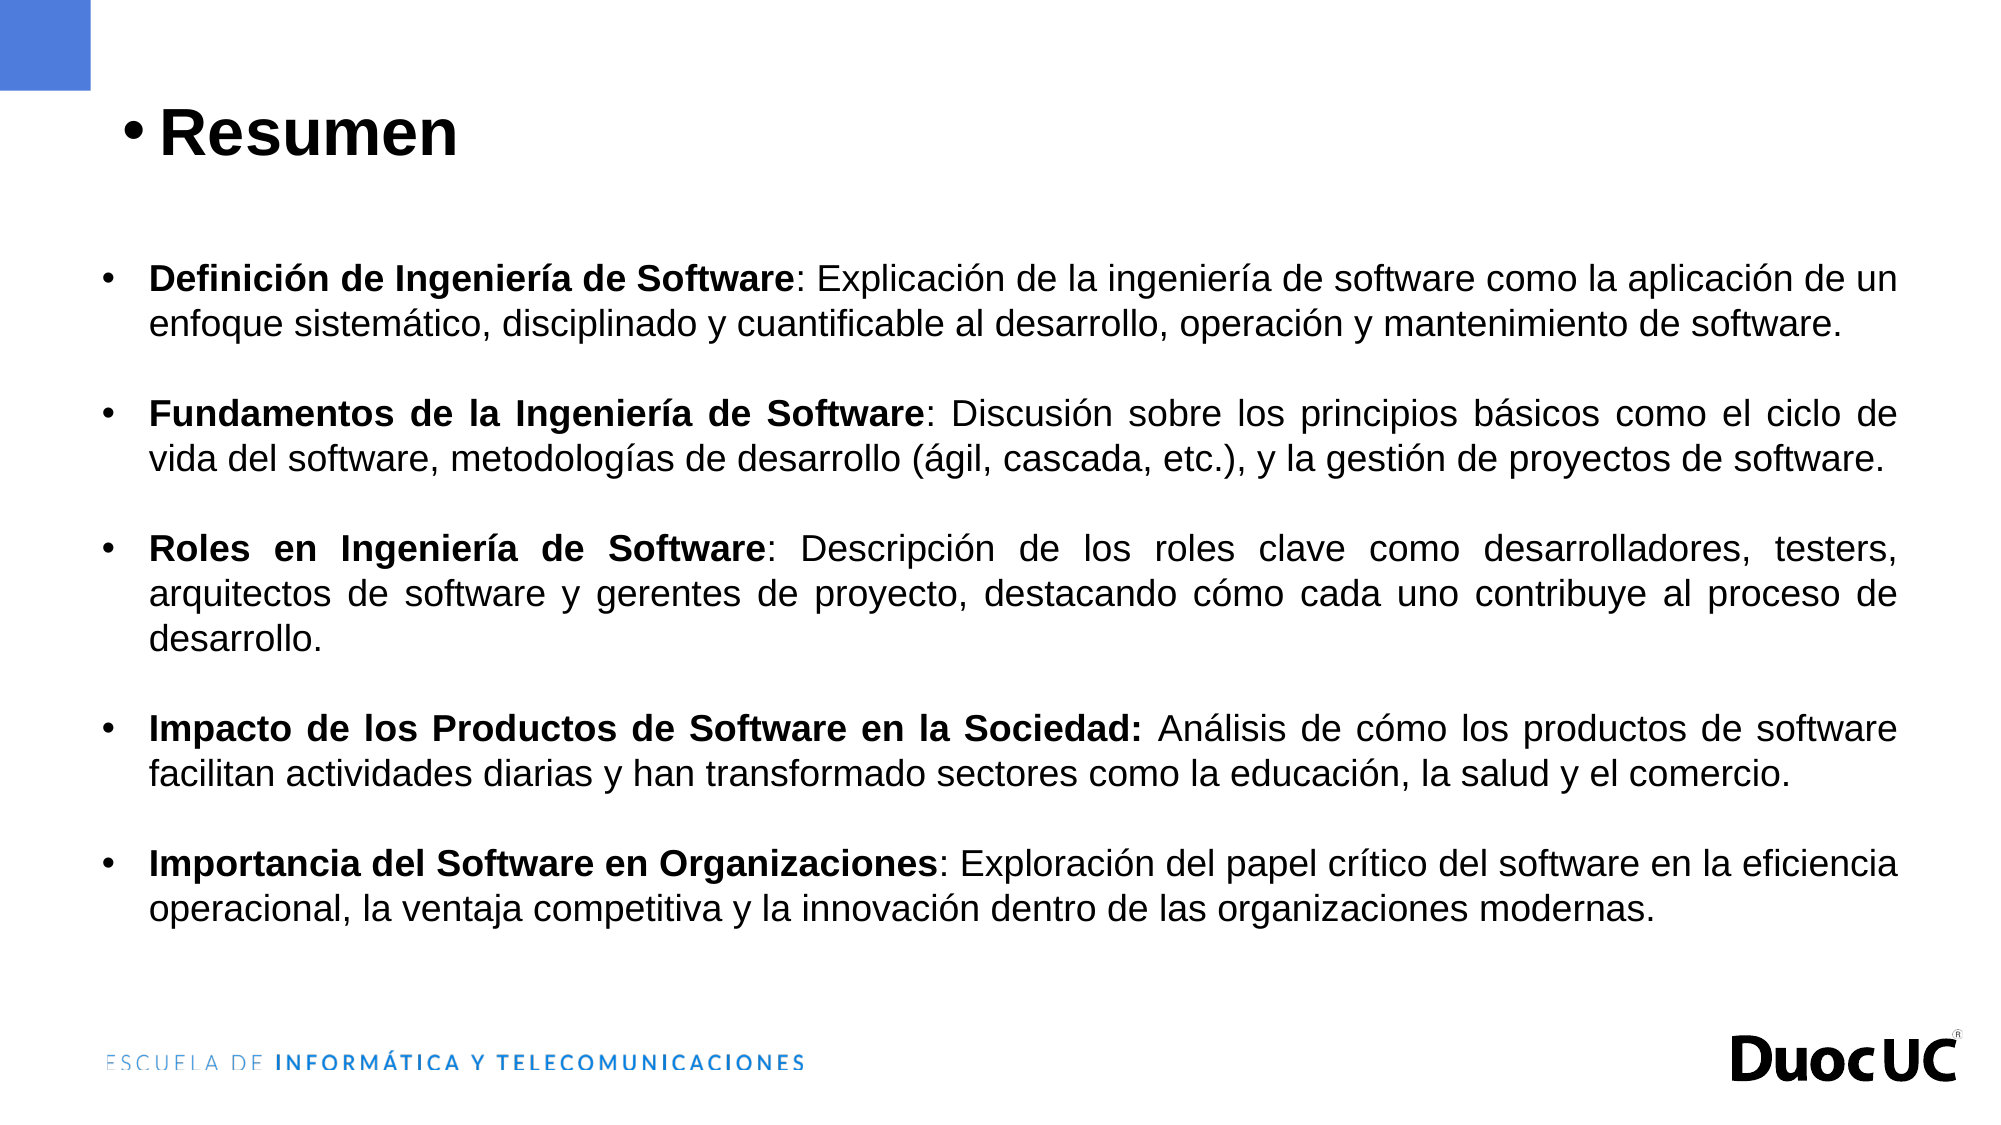

Resumen
Definición de Ingeniería de Software: Explicación de la ingeniería de software como la aplicación de un enfoque sistemático, disciplinado y cuantificable al desarrollo, operación y mantenimiento de software.

Fundamentos de la Ingeniería de Software: Discusión sobre los principios básicos como el ciclo de vida del software, metodologías de desarrollo (ágil, cascada, etc.), y la gestión de proyectos de software.

Roles en Ingeniería de Software: Descripción de los roles clave como desarrolladores, testers, arquitectos de software y gerentes de proyecto, destacando cómo cada uno contribuye al proceso de desarrollo.

Impacto de los Productos de Software en la Sociedad: Análisis de cómo los productos de software facilitan actividades diarias y han transformado sectores como la educación, la salud y el comercio.

Importancia del Software en Organizaciones: Exploración del papel crítico del software en la eficiencia operacional, la ventaja competitiva y la innovación dentro de las organizaciones modernas.